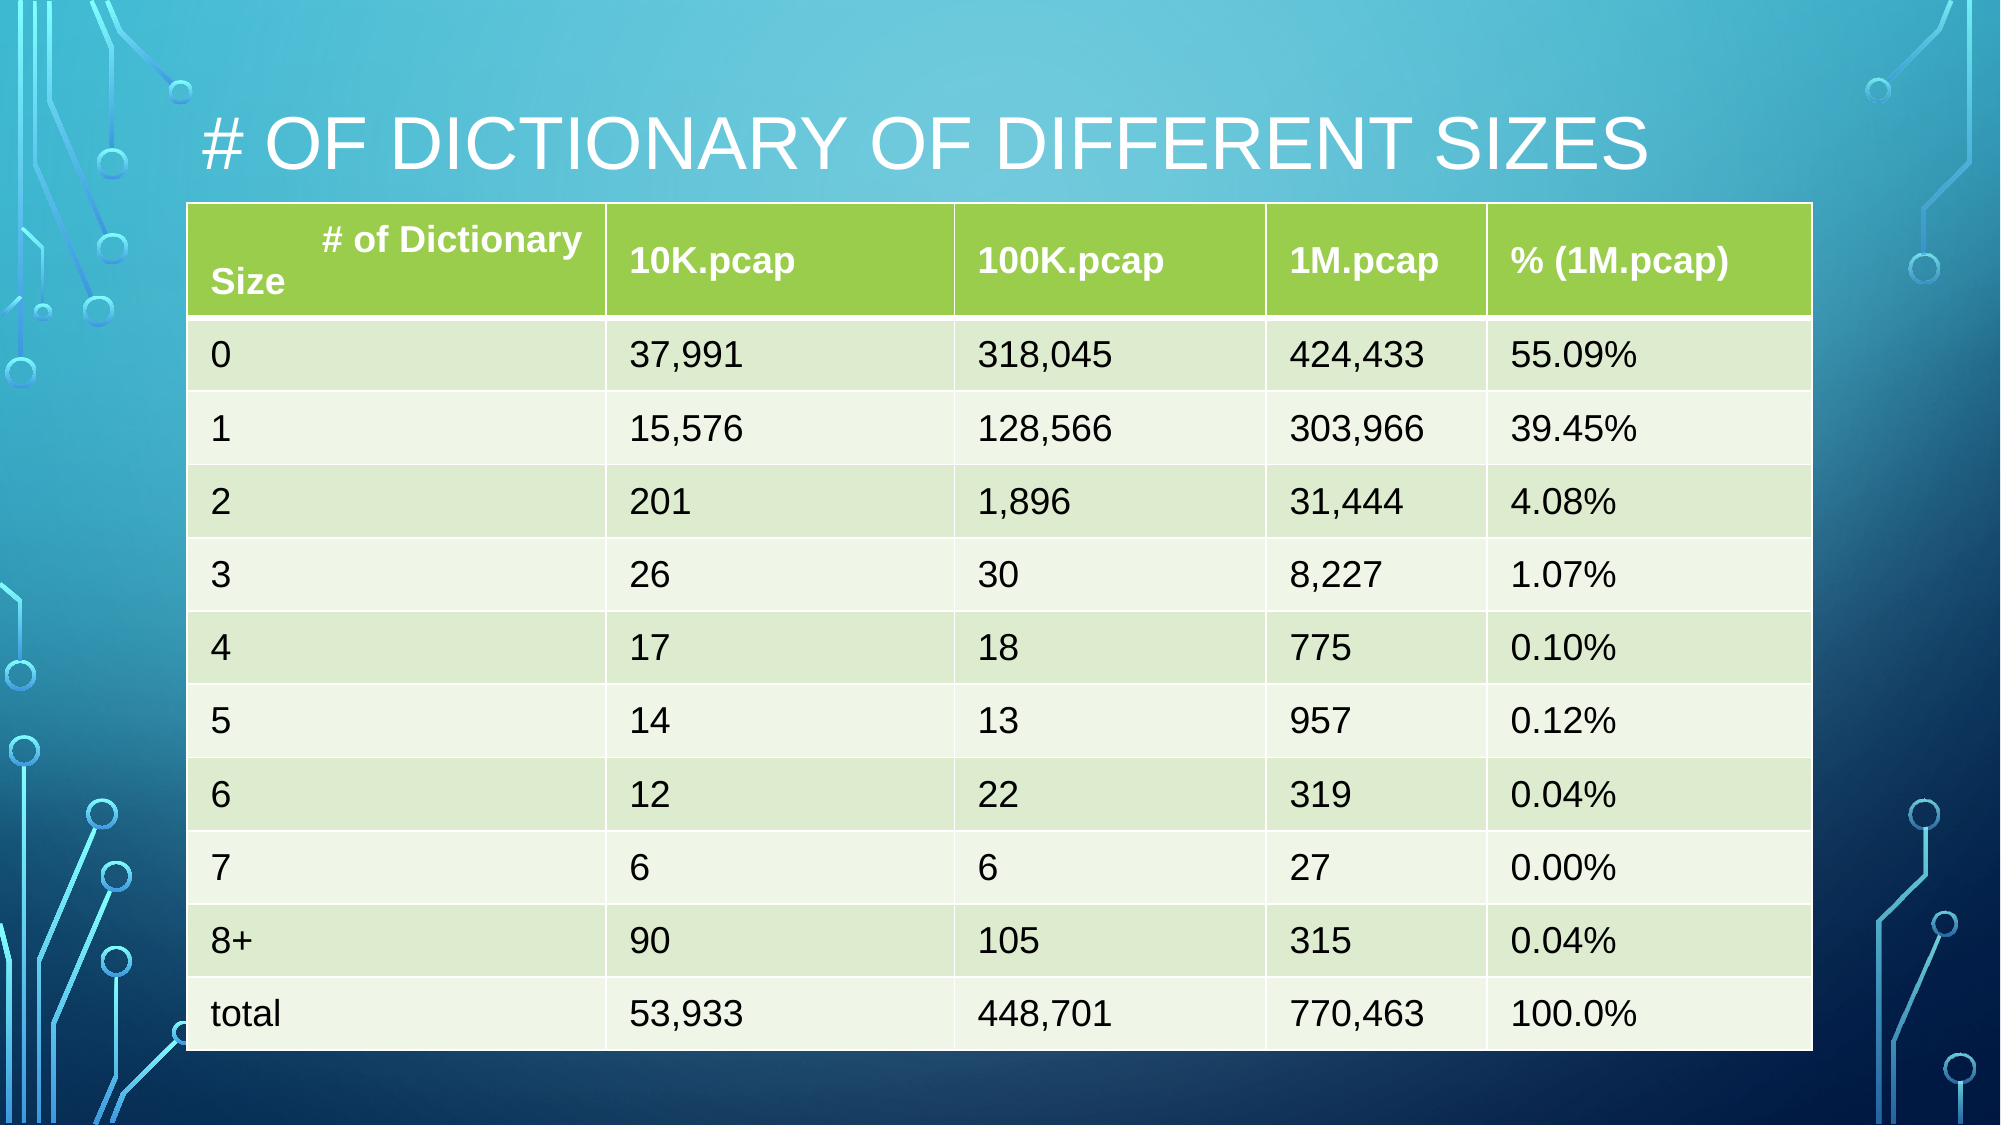

# # of Dictionary of different sizes
| # of Dictionary Size | 10K.pcap | 100K.pcap | 1M.pcap | % (1M.pcap) |
| --- | --- | --- | --- | --- |
| 0 | 37,991 | 318,045 | 424,433 | 55.09% |
| 1 | 15,576 | 128,566 | 303,966 | 39.45% |
| 2 | 201 | 1,896 | 31,444 | 4.08% |
| 3 | 26 | 30 | 8,227 | 1.07% |
| 4 | 17 | 18 | 775 | 0.10% |
| 5 | 14 | 13 | 957 | 0.12% |
| 6 | 12 | 22 | 319 | 0.04% |
| 7 | 6 | 6 | 27 | 0.00% |
| 8+ | 90 | 105 | 315 | 0.04% |
| total | 53,933 | 448,701 | 770,463 | 100.0% |